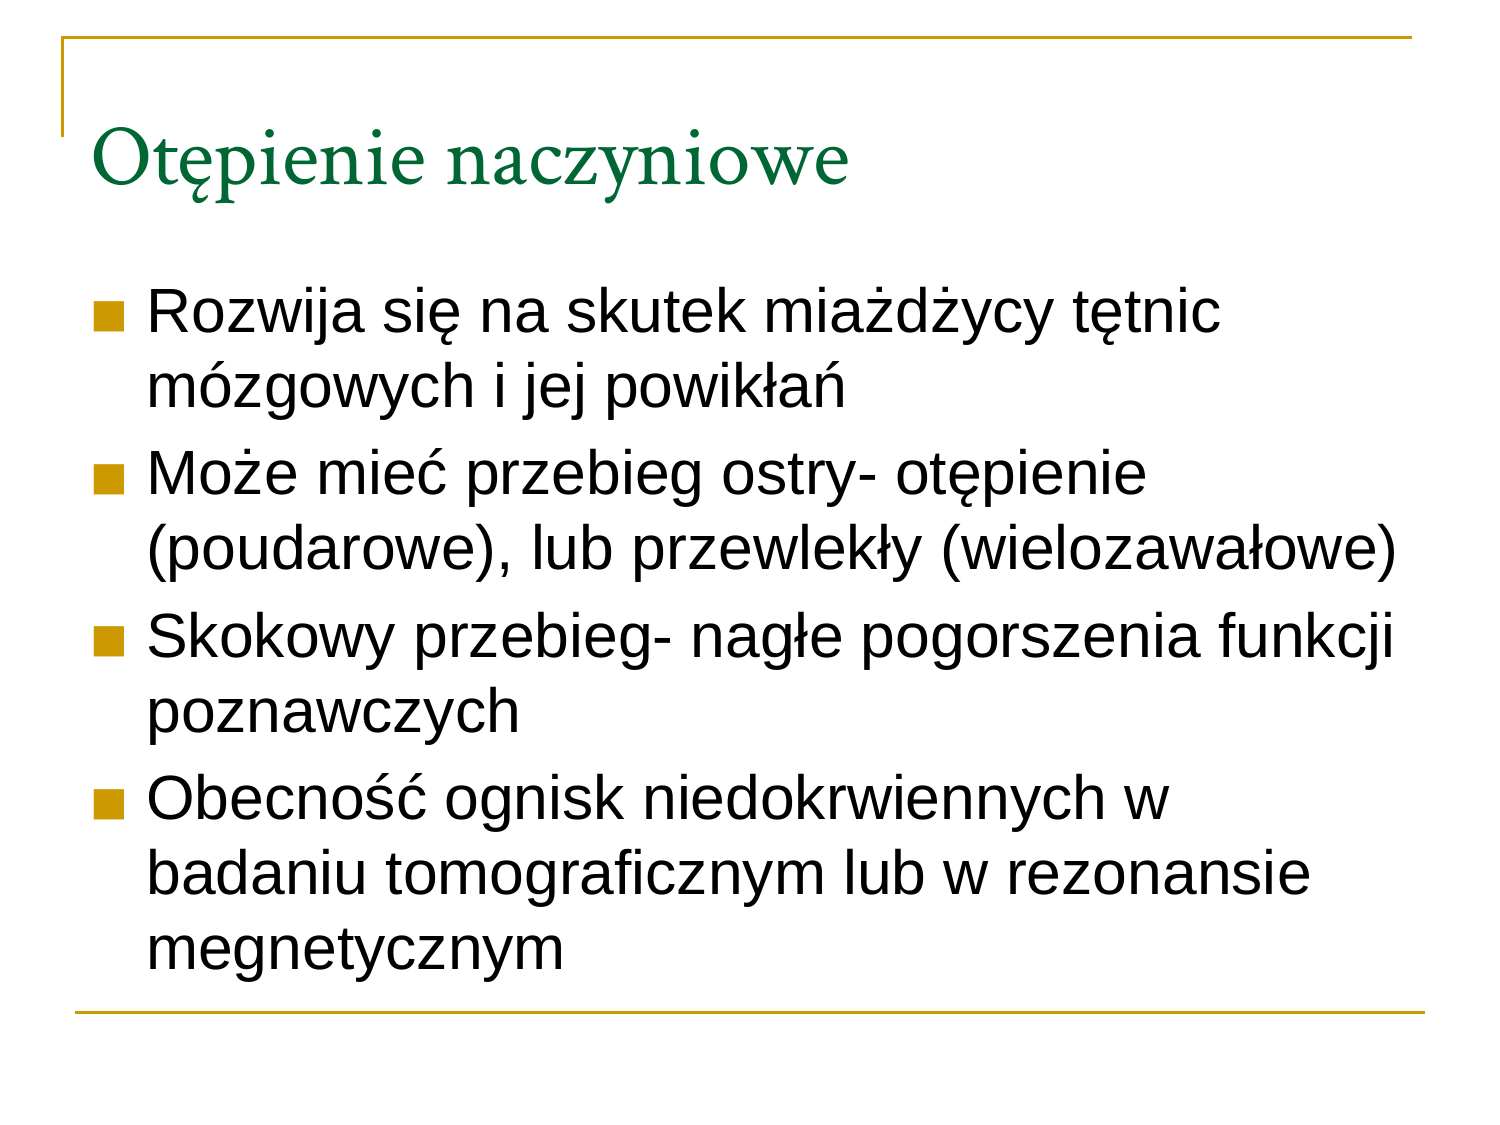

# Otępienie naczyniowe
Rozwija się na skutek miażdżycy tętnic mózgowych i jej powikłań
Może mieć przebieg ostry- otępienie (poudarowe), lub przewlekły (wielozawałowe)
Skokowy przebieg- nagłe pogorszenia funkcji poznawczych
Obecność ognisk niedokrwiennych w badaniu tomograficznym lub w rezonansie megnetycznym